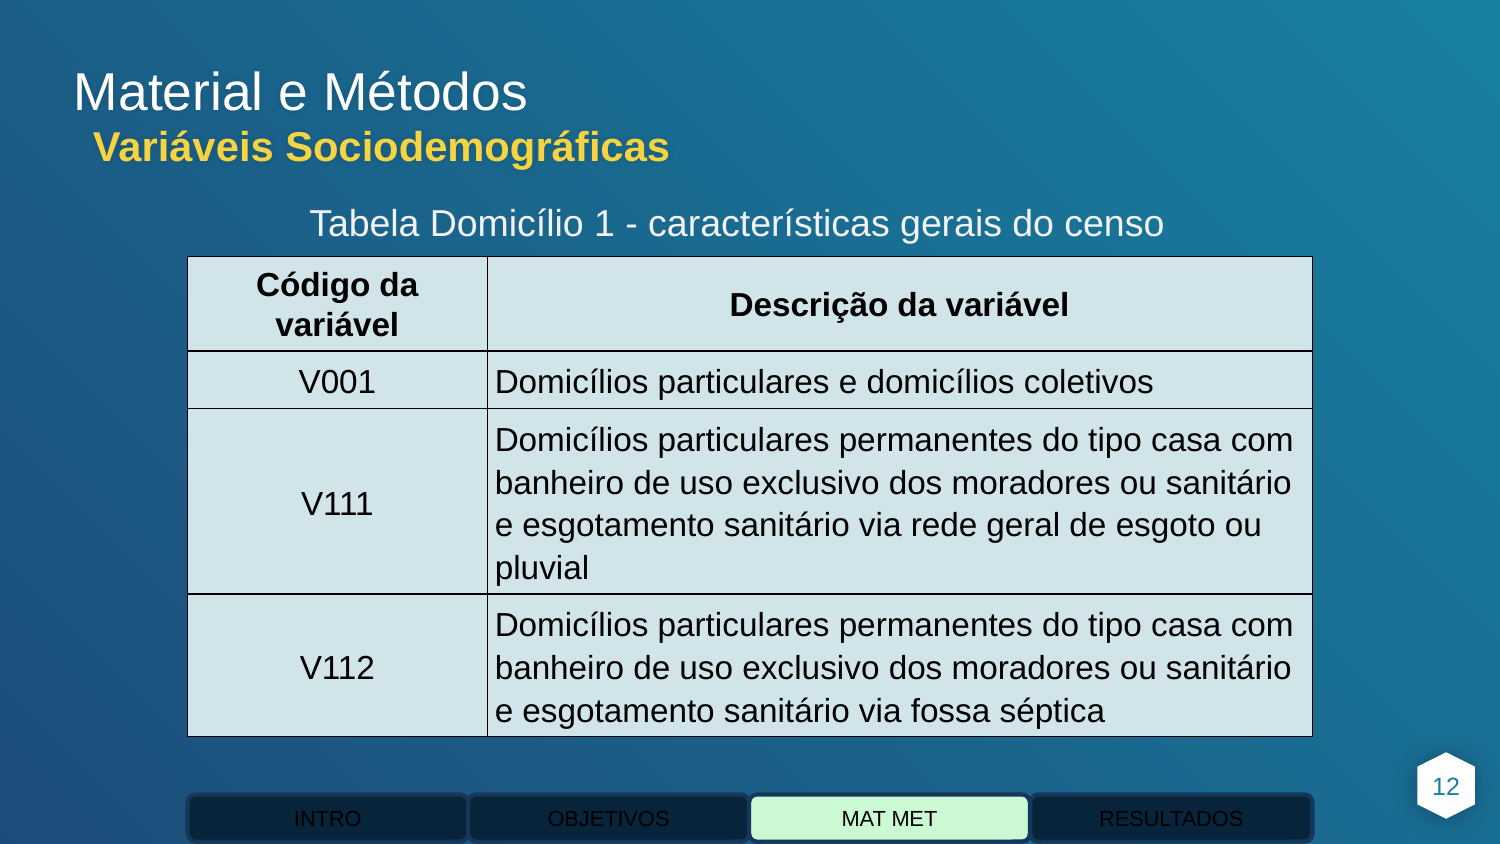

Material e Métodos
Variáveis Sociodemográficas
Tabela Domicílio 1 - características gerais do censo
| Código da variável | Descrição da variável |
| --- | --- |
| V001 | Domicílios particulares e domicílios coletivos |
| V111 | Domicílios particulares permanentes do tipo casa com banheiro de uso exclusivo dos moradores ou sanitário e esgotamento sanitário via rede geral de esgoto ou pluvial |
| V112 | Domicílios particulares permanentes do tipo casa com banheiro de uso exclusivo dos moradores ou sanitário e esgotamento sanitário via fossa séptica |
12
INTRO
OBJETIVOS
MAT MET
RESULTADOS